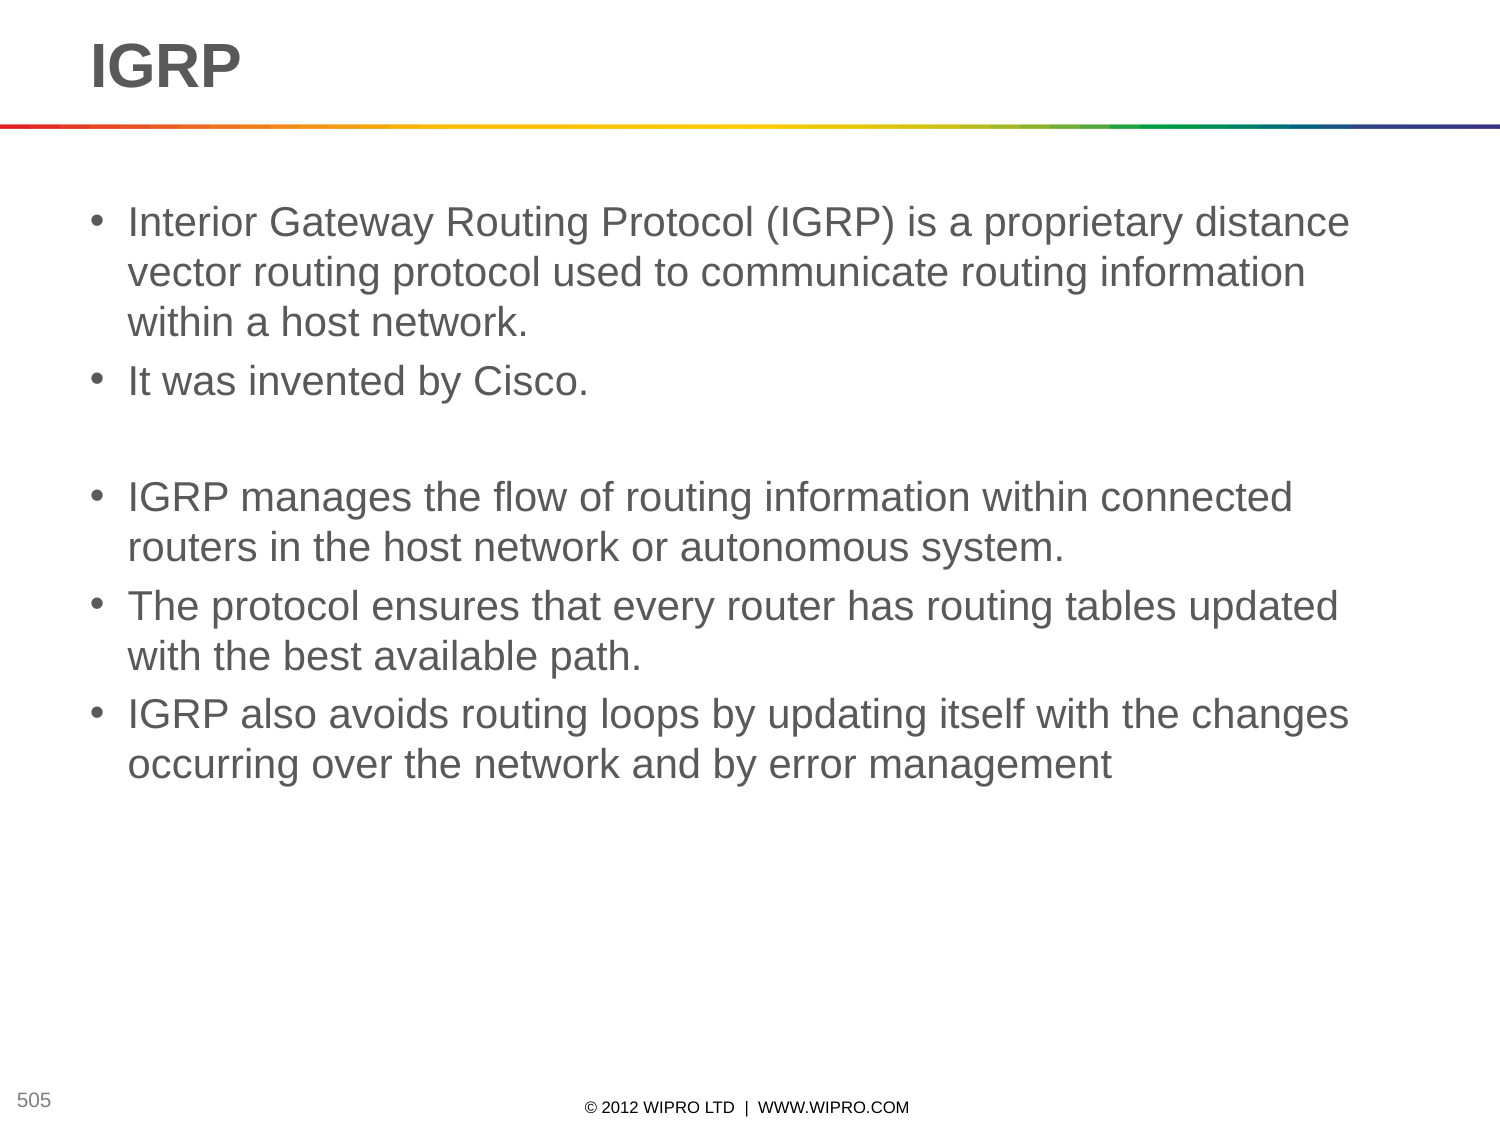

# IGRP
Interior Gateway Routing Protocol (IGRP) is a proprietary distance vector routing protocol used to communicate routing information within a host network.
It was invented by Cisco.

IGRP manages the flow of routing information within connected routers in the host network or autonomous system.
The protocol ensures that every router has routing tables updated with the best available path.
IGRP also avoids routing loops by updating itself with the changes occurring over the network and by error management